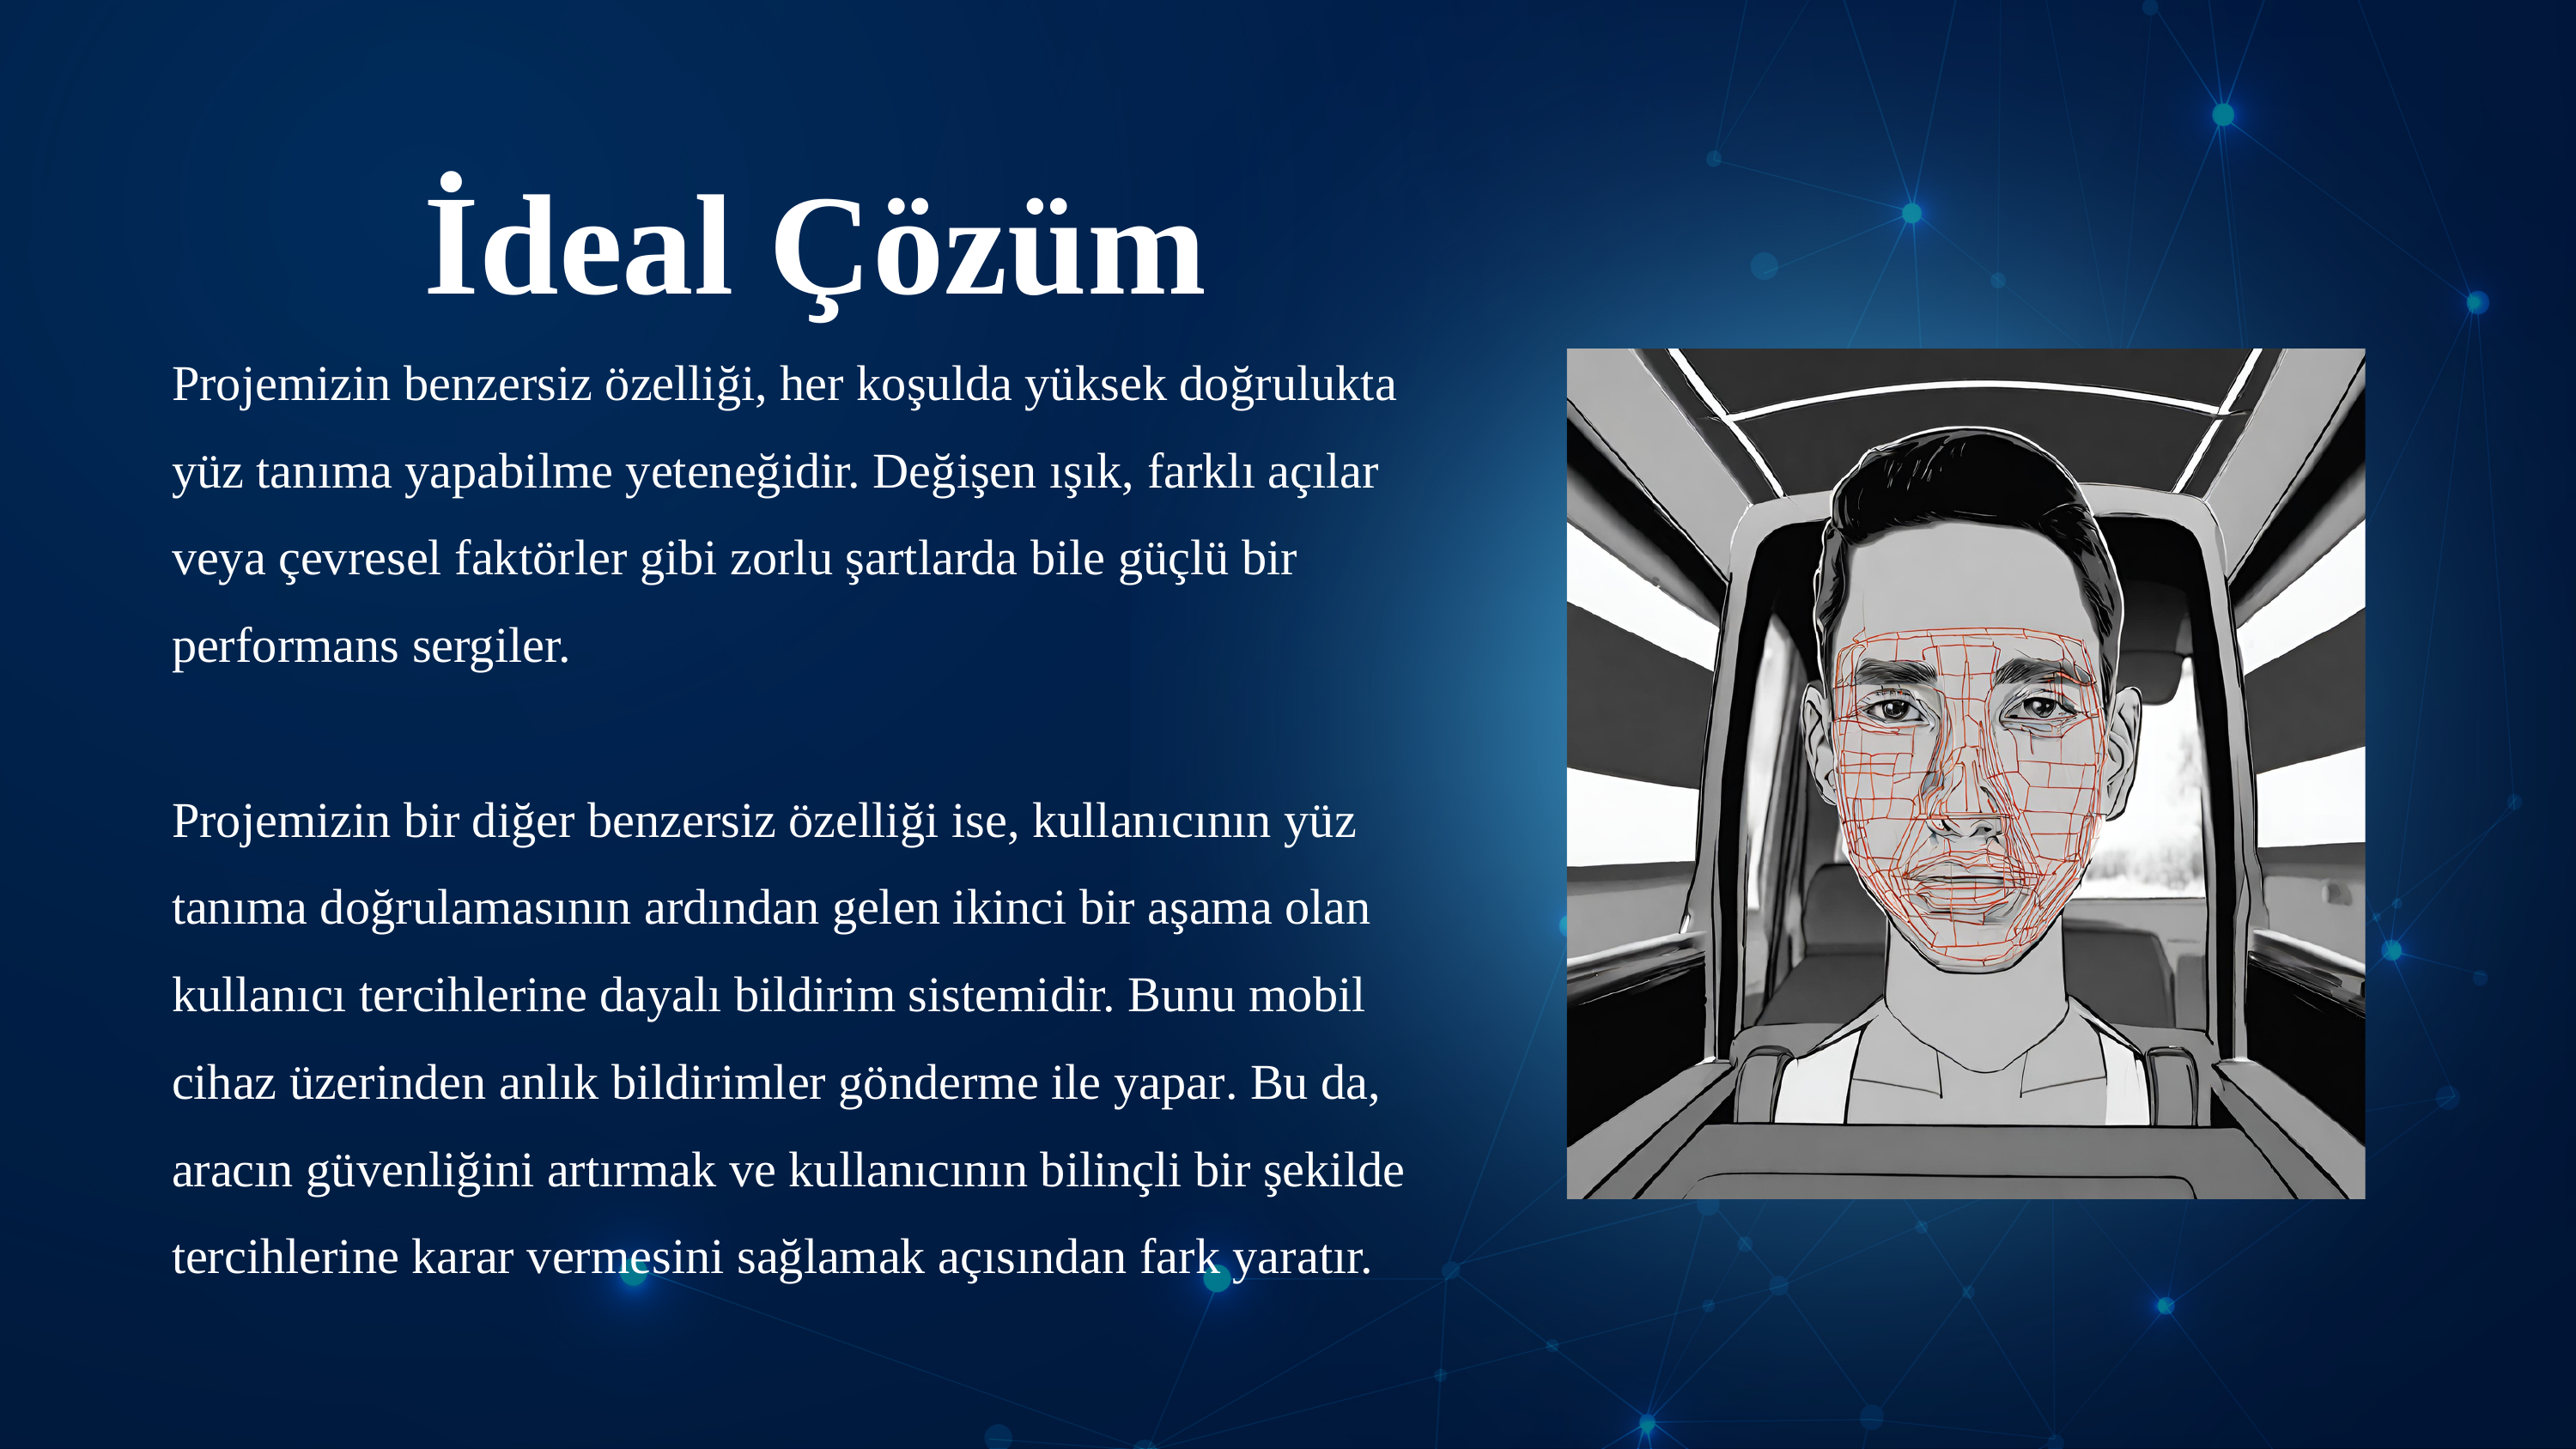

İdeal Çözüm
Projemizin benzersiz özelliği, her koşulda yüksek doğrulukta yüz tanıma yapabilme yeteneğidir. Değişen ışık, farklı açılar veya çevresel faktörler gibi zorlu şartlarda bile güçlü bir performans sergiler.

Projemizin bir diğer benzersiz özelliği ise, kullanıcının yüz tanıma doğrulamasının ardından gelen ikinci bir aşama olan kullanıcı tercihlerine dayalı bildirim sistemidir. Bunu mobil cihaz üzerinden anlık bildirimler gönderme ile yapar. Bu da, aracın güvenliğini artırmak ve kullanıcının bilinçli bir şekilde tercihlerine karar vermesini sağlamak açısından fark yaratır.